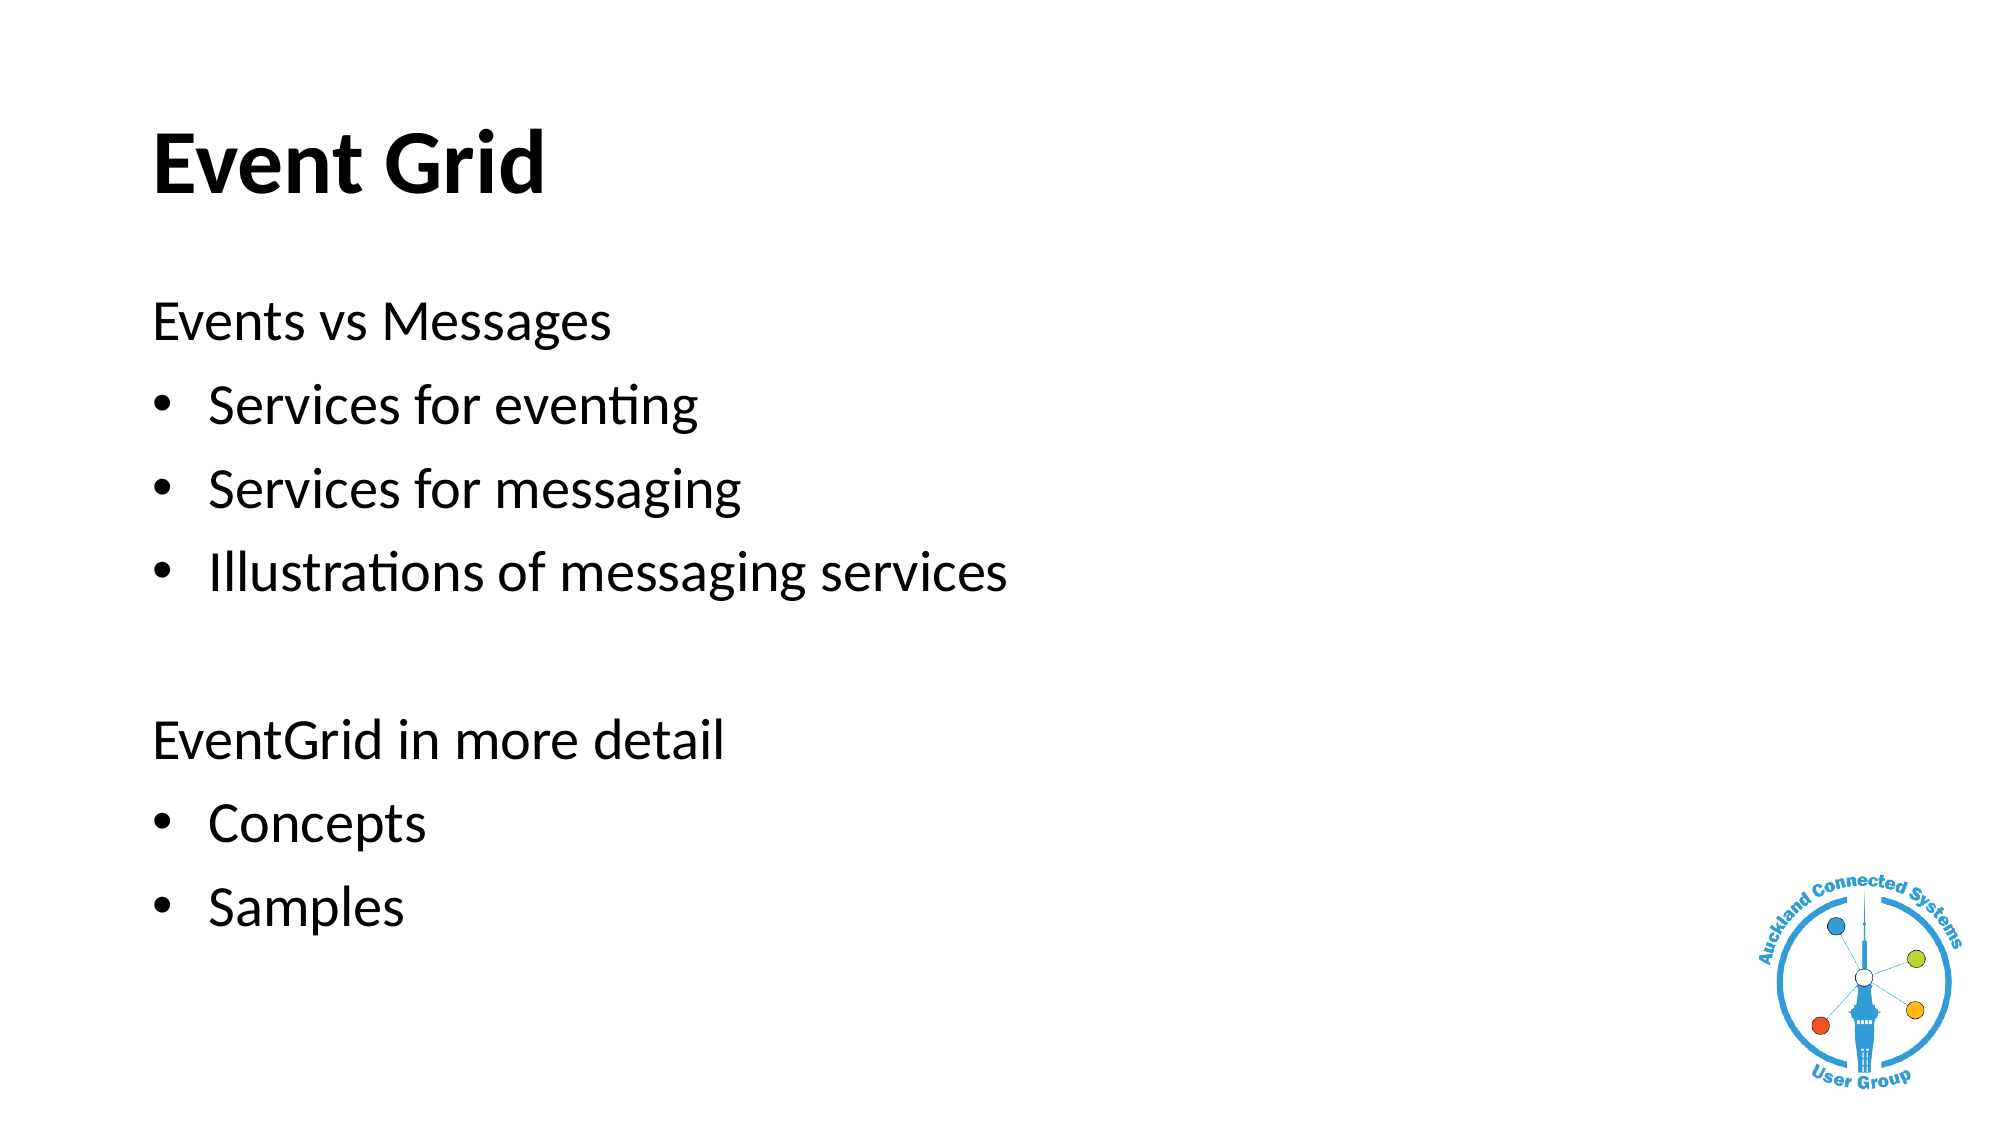

Event Grid
Events vs Messages
Services for eventing
Services for messaging
Illustrations of messaging services

EventGrid in more detail
Concepts
Samples